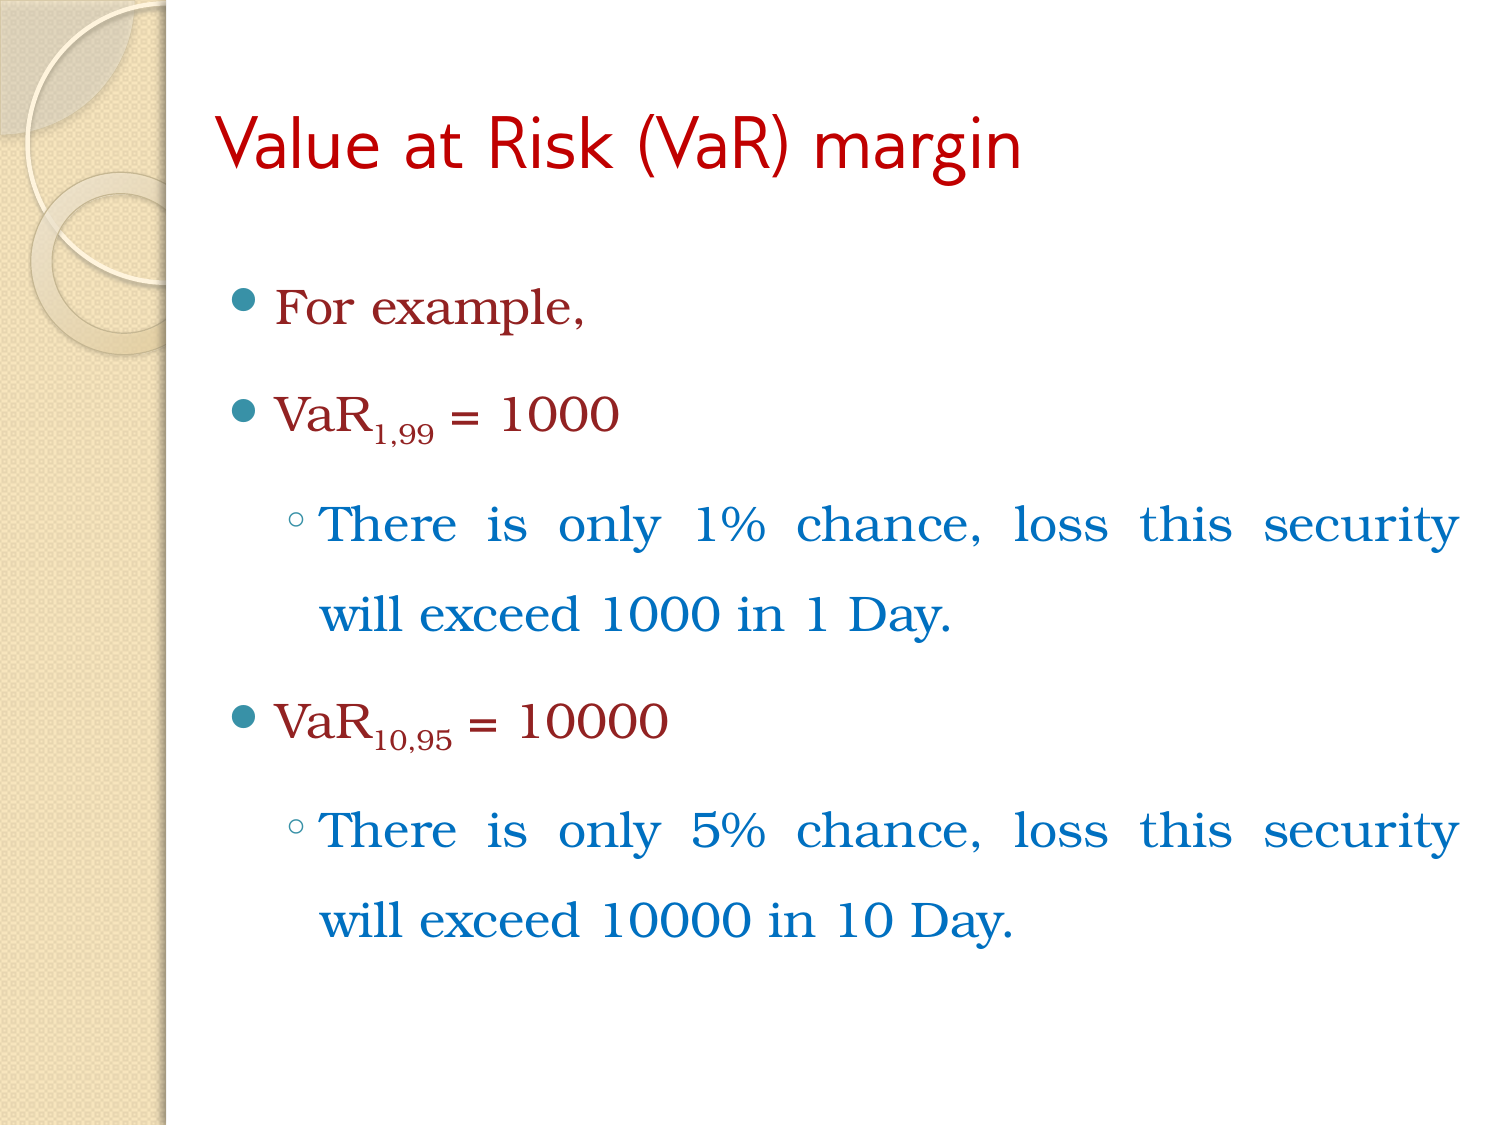

# Value at Risk (VaR) margin
For example,
VaR1,99 = 1000
There is only 1% chance, loss this security will exceed 1000 in 1 Day.
VaR10,95 = 10000
There is only 5% chance, loss this security will exceed 10000 in 10 Day.